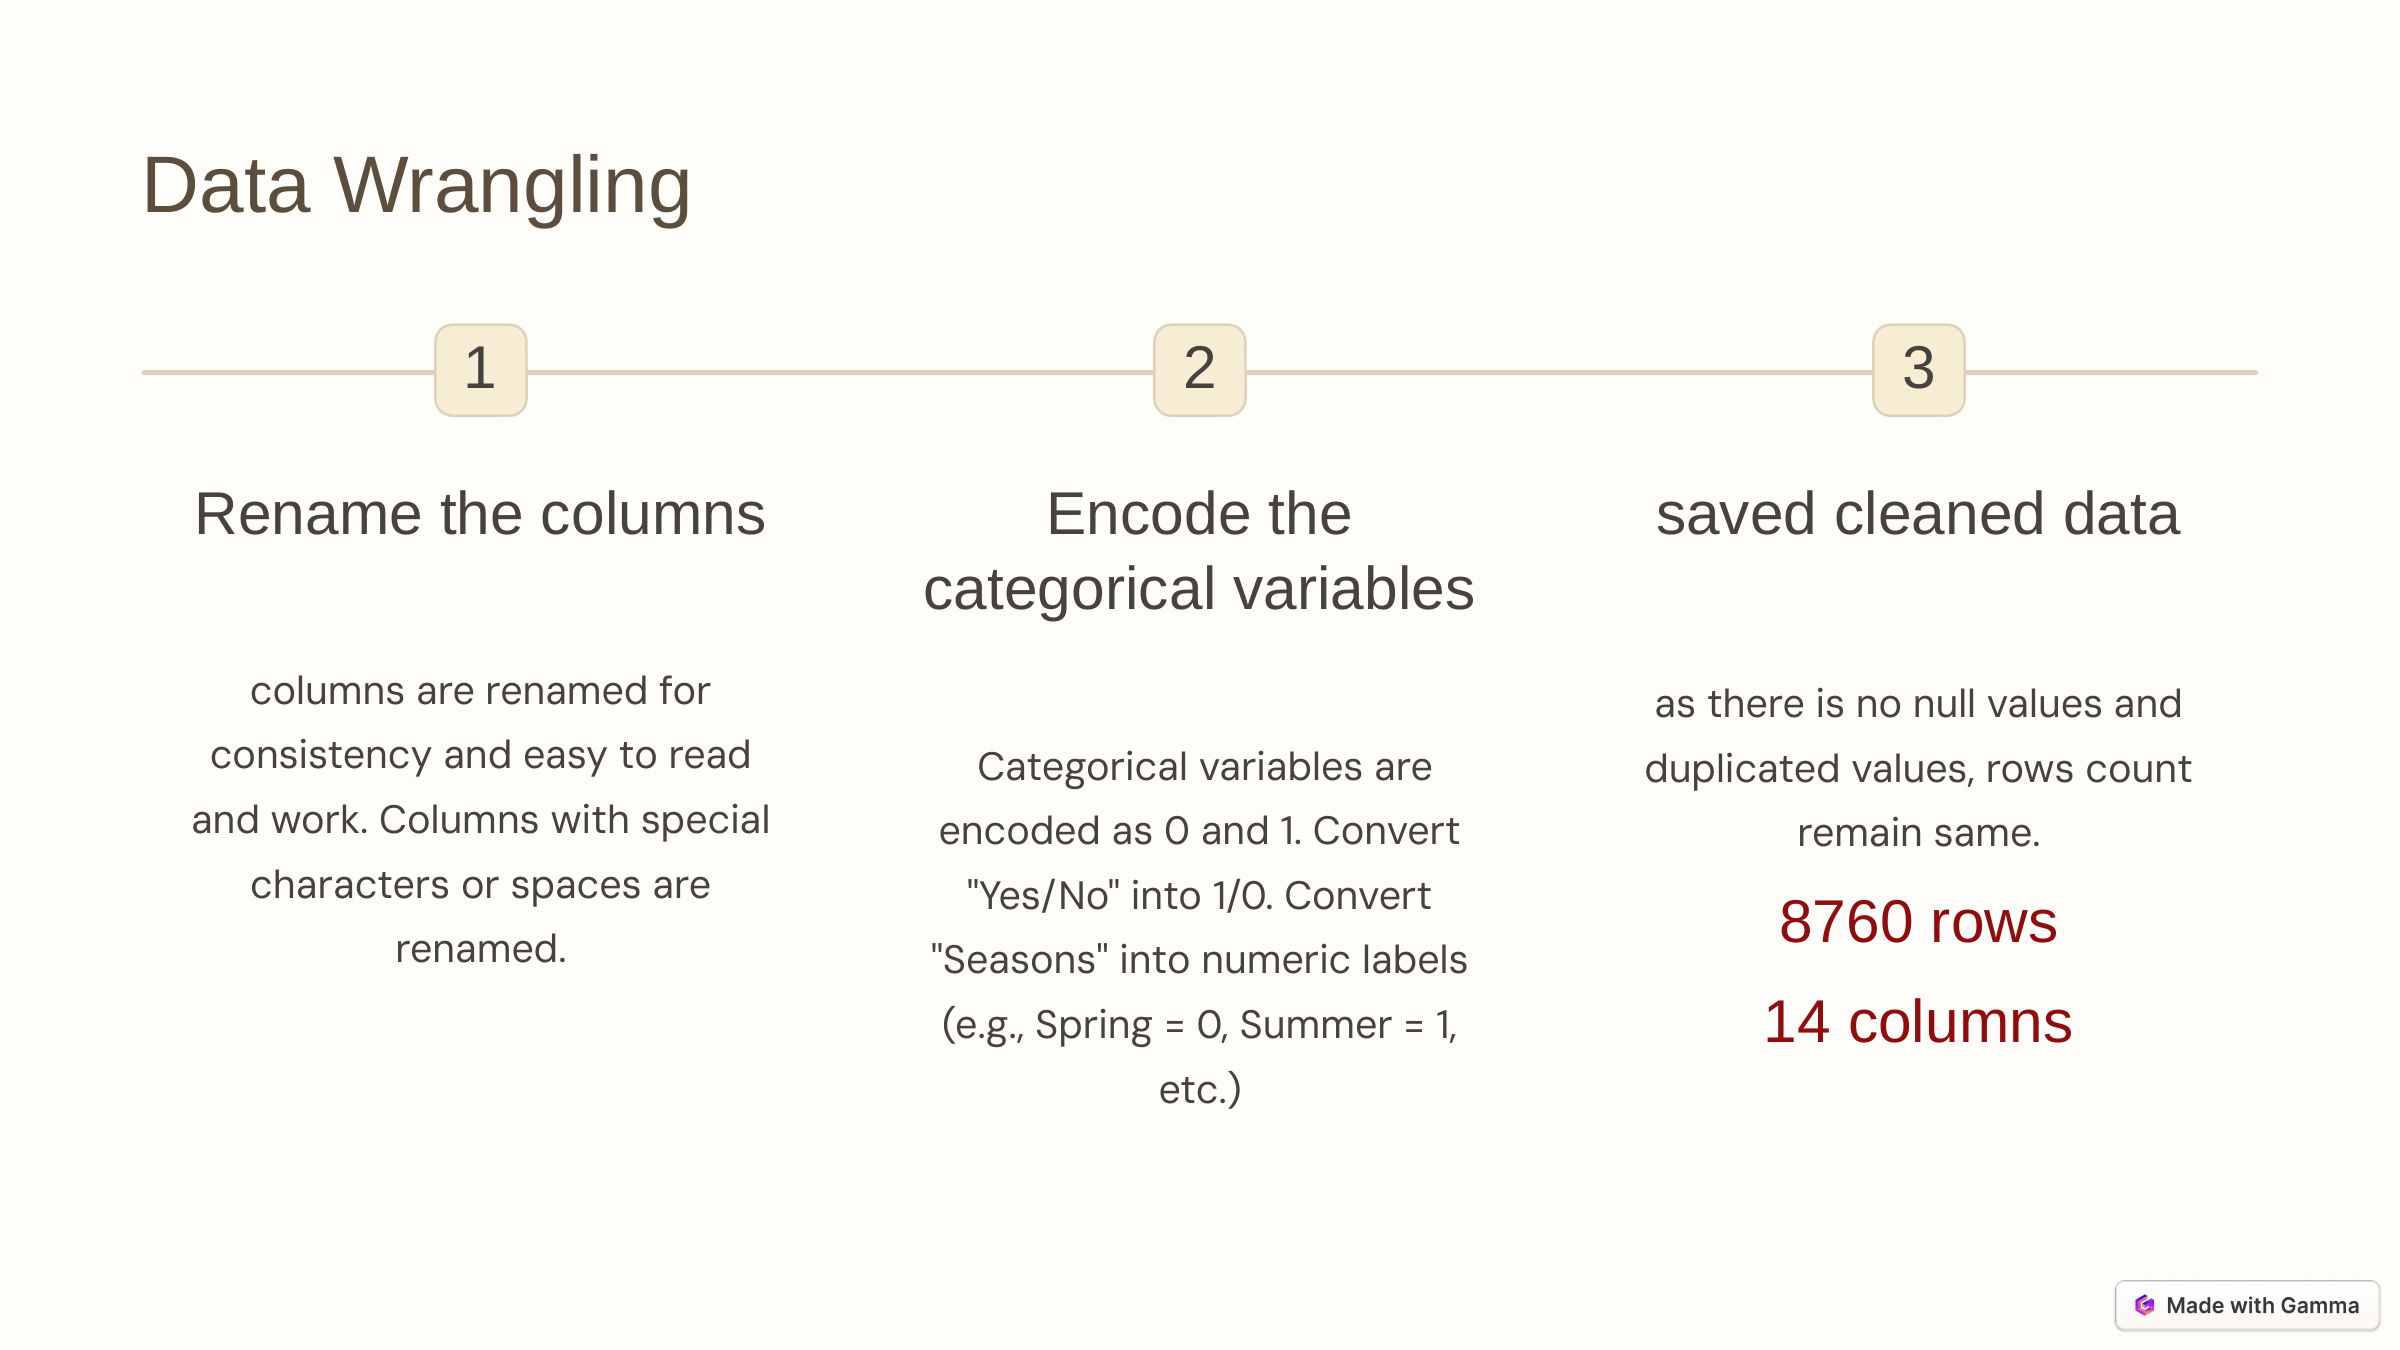

Data Wrangling

1
2
3

Rename the columns
Encode the categorical variables
saved cleaned data

columns are renamed for consistency and easy to read and work. Columns with special characters or spaces are renamed.
as there is no null values and duplicated values, rows count remain same.
 Categorical variables are encoded as 0 and 1. Convert "Yes/No" into 1/0. Convert "Seasons" into numeric labels (e.g., Spring = 0, Summer = 1, etc.)
8760 rows
14 columns